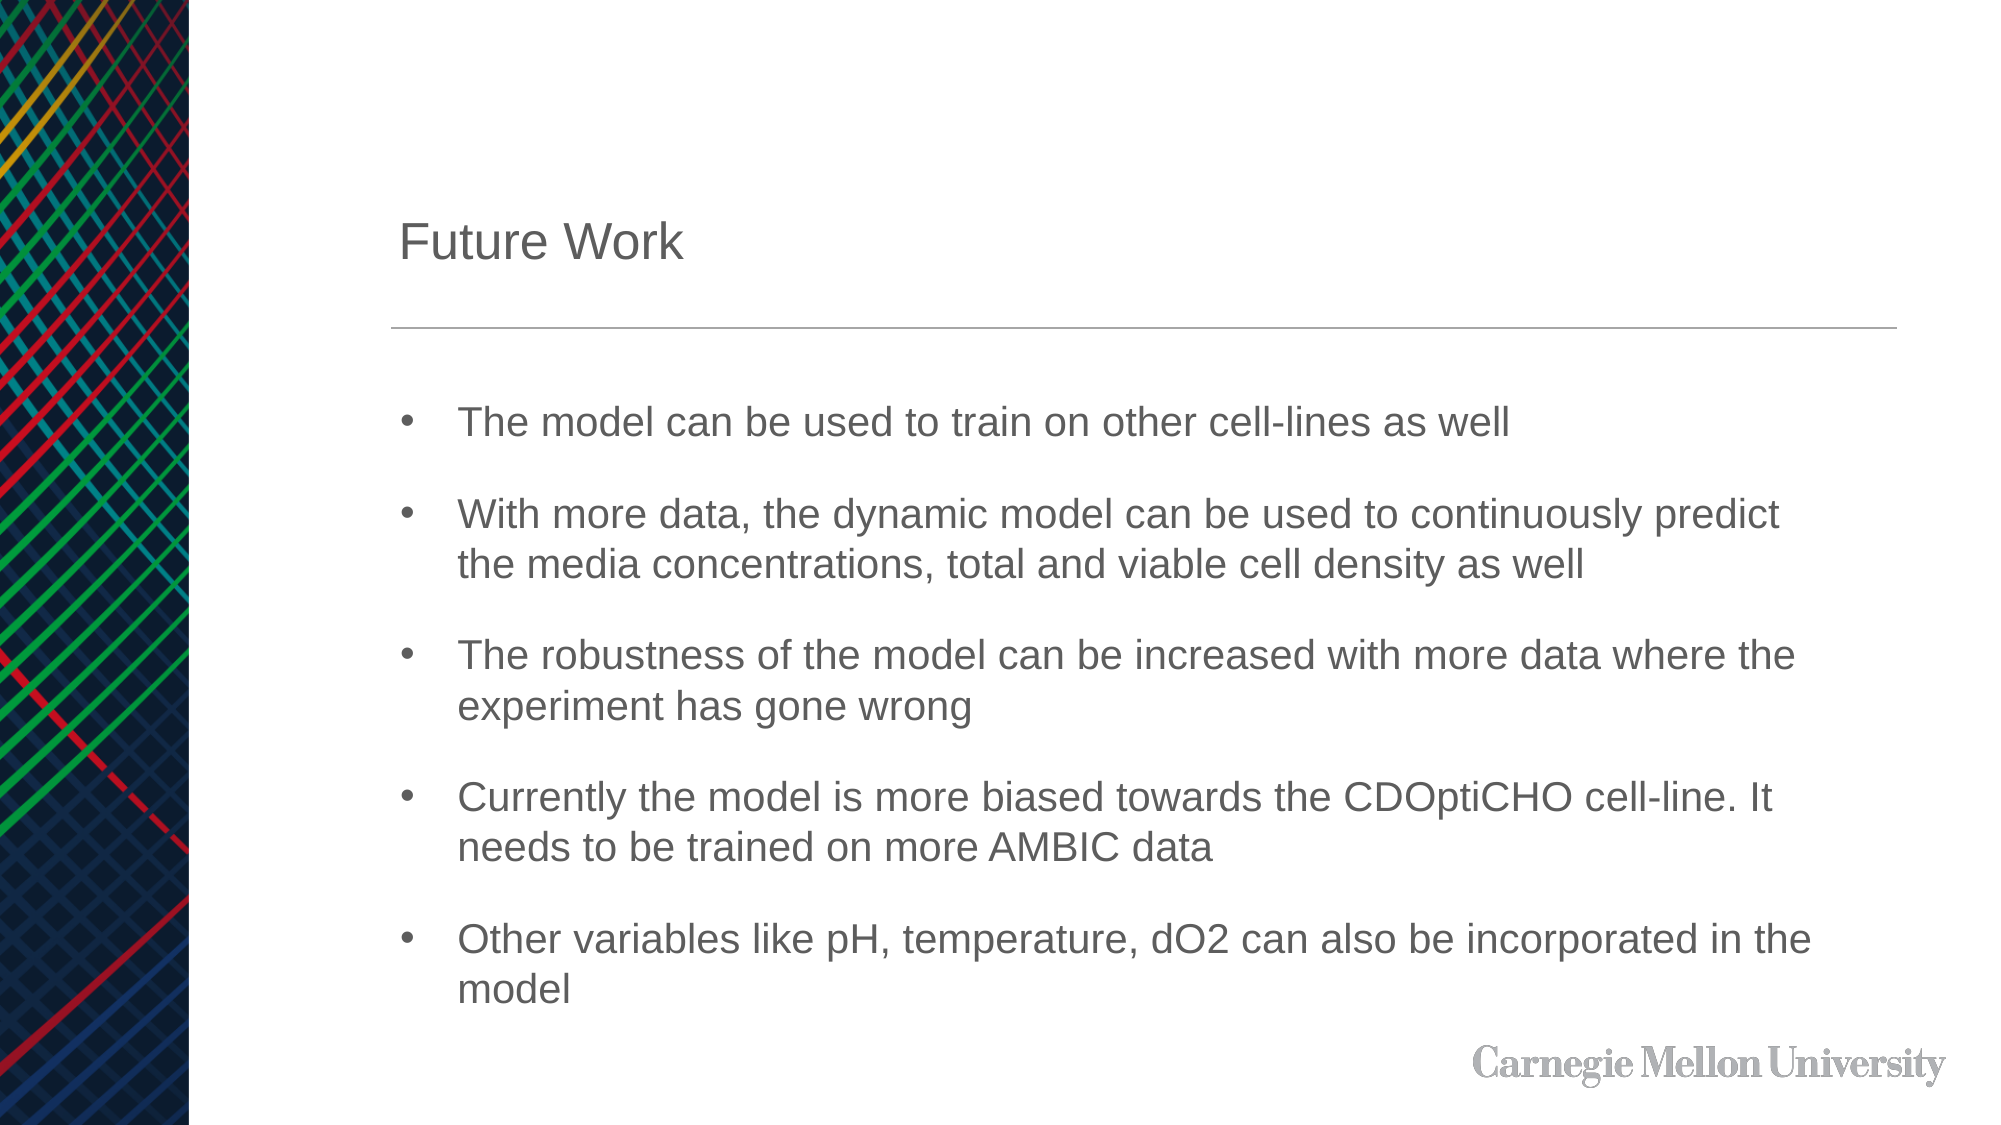

Future Work
The model can be used to train on other cell-lines as well
With more data, the dynamic model can be used to continuously predict the media concentrations, total and viable cell density as well
The robustness of the model can be increased with more data where the experiment has gone wrong
Currently the model is more biased towards the CDOptiCHO cell-line. It needs to be trained on more AMBIC data
Other variables like pH, temperature, dO2 can also be incorporated in the model